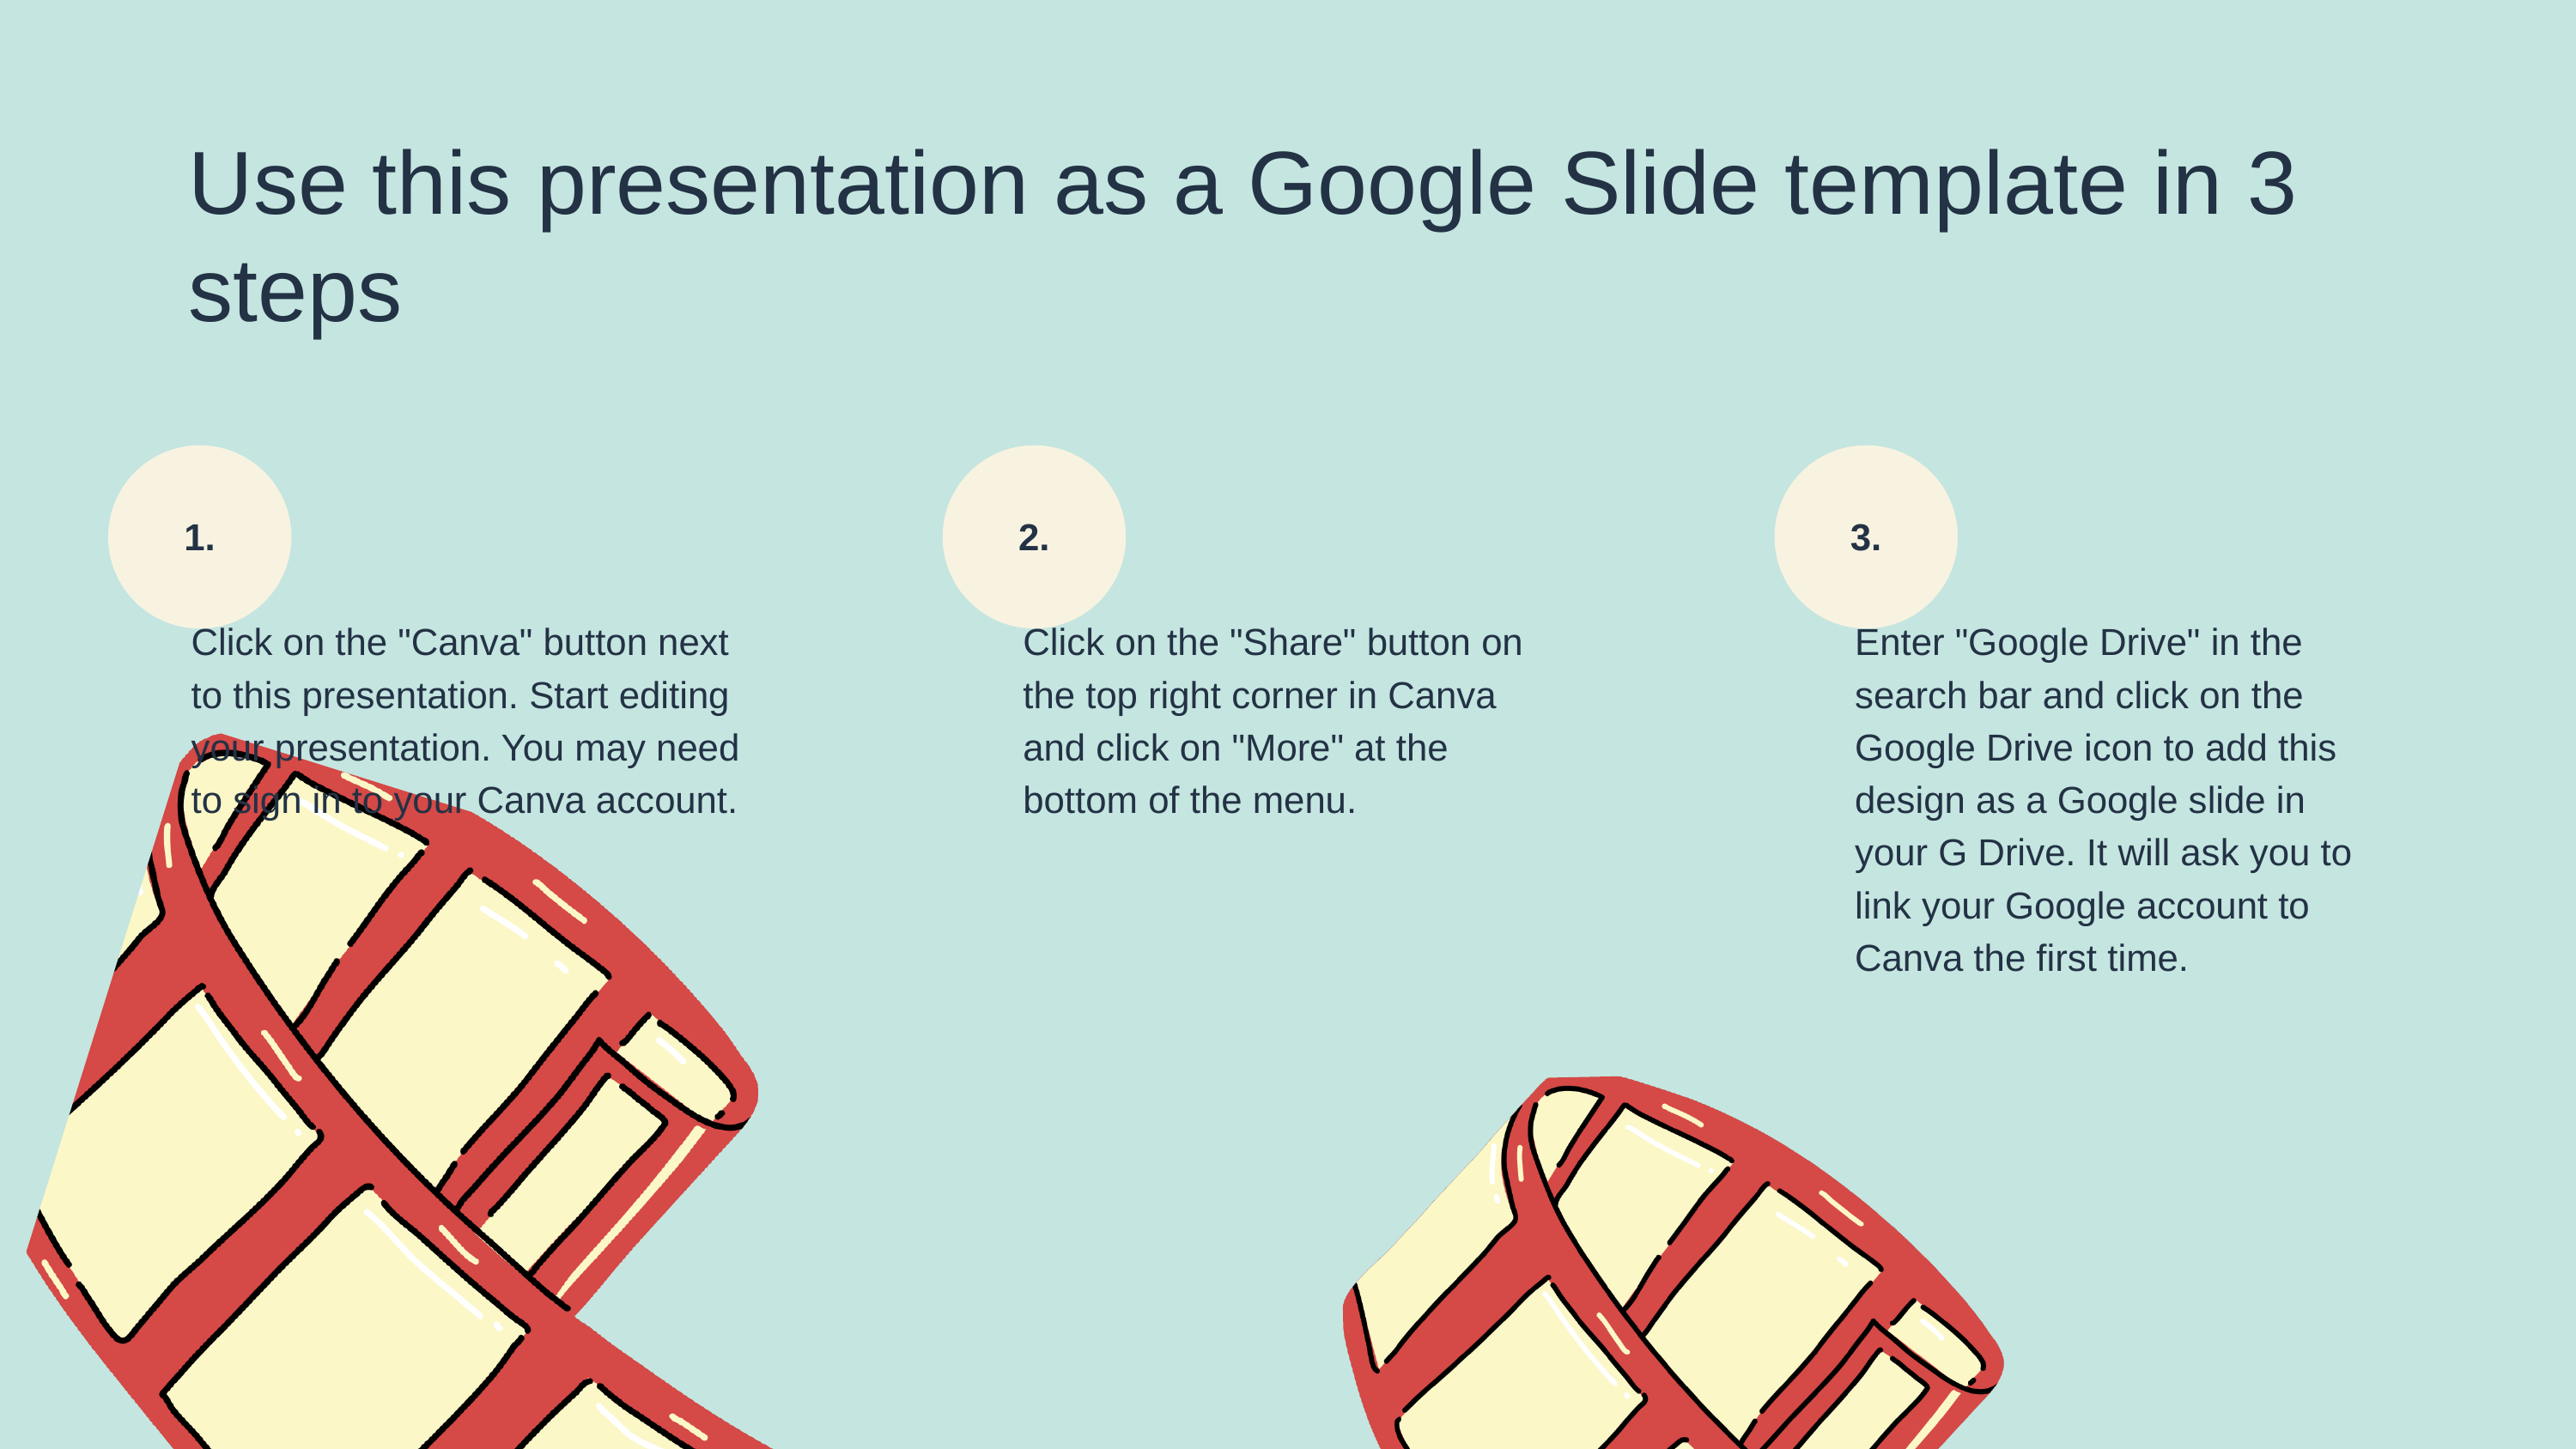

Use this presentation as a Google Slide template in 3 steps

1.

2.

3.
Click on the "Canva" button next to this presentation. Start editing your presentation. You may need to sign in to your Canva account.
Click on the "Share" button on the top right corner in Canva and click on "More" at the bottom of the menu.
Enter "Google Drive" in the search bar and click on the Google Drive icon to add this design as a Google slide in your G Drive. It will ask you to link your Google account to Canva the first time.